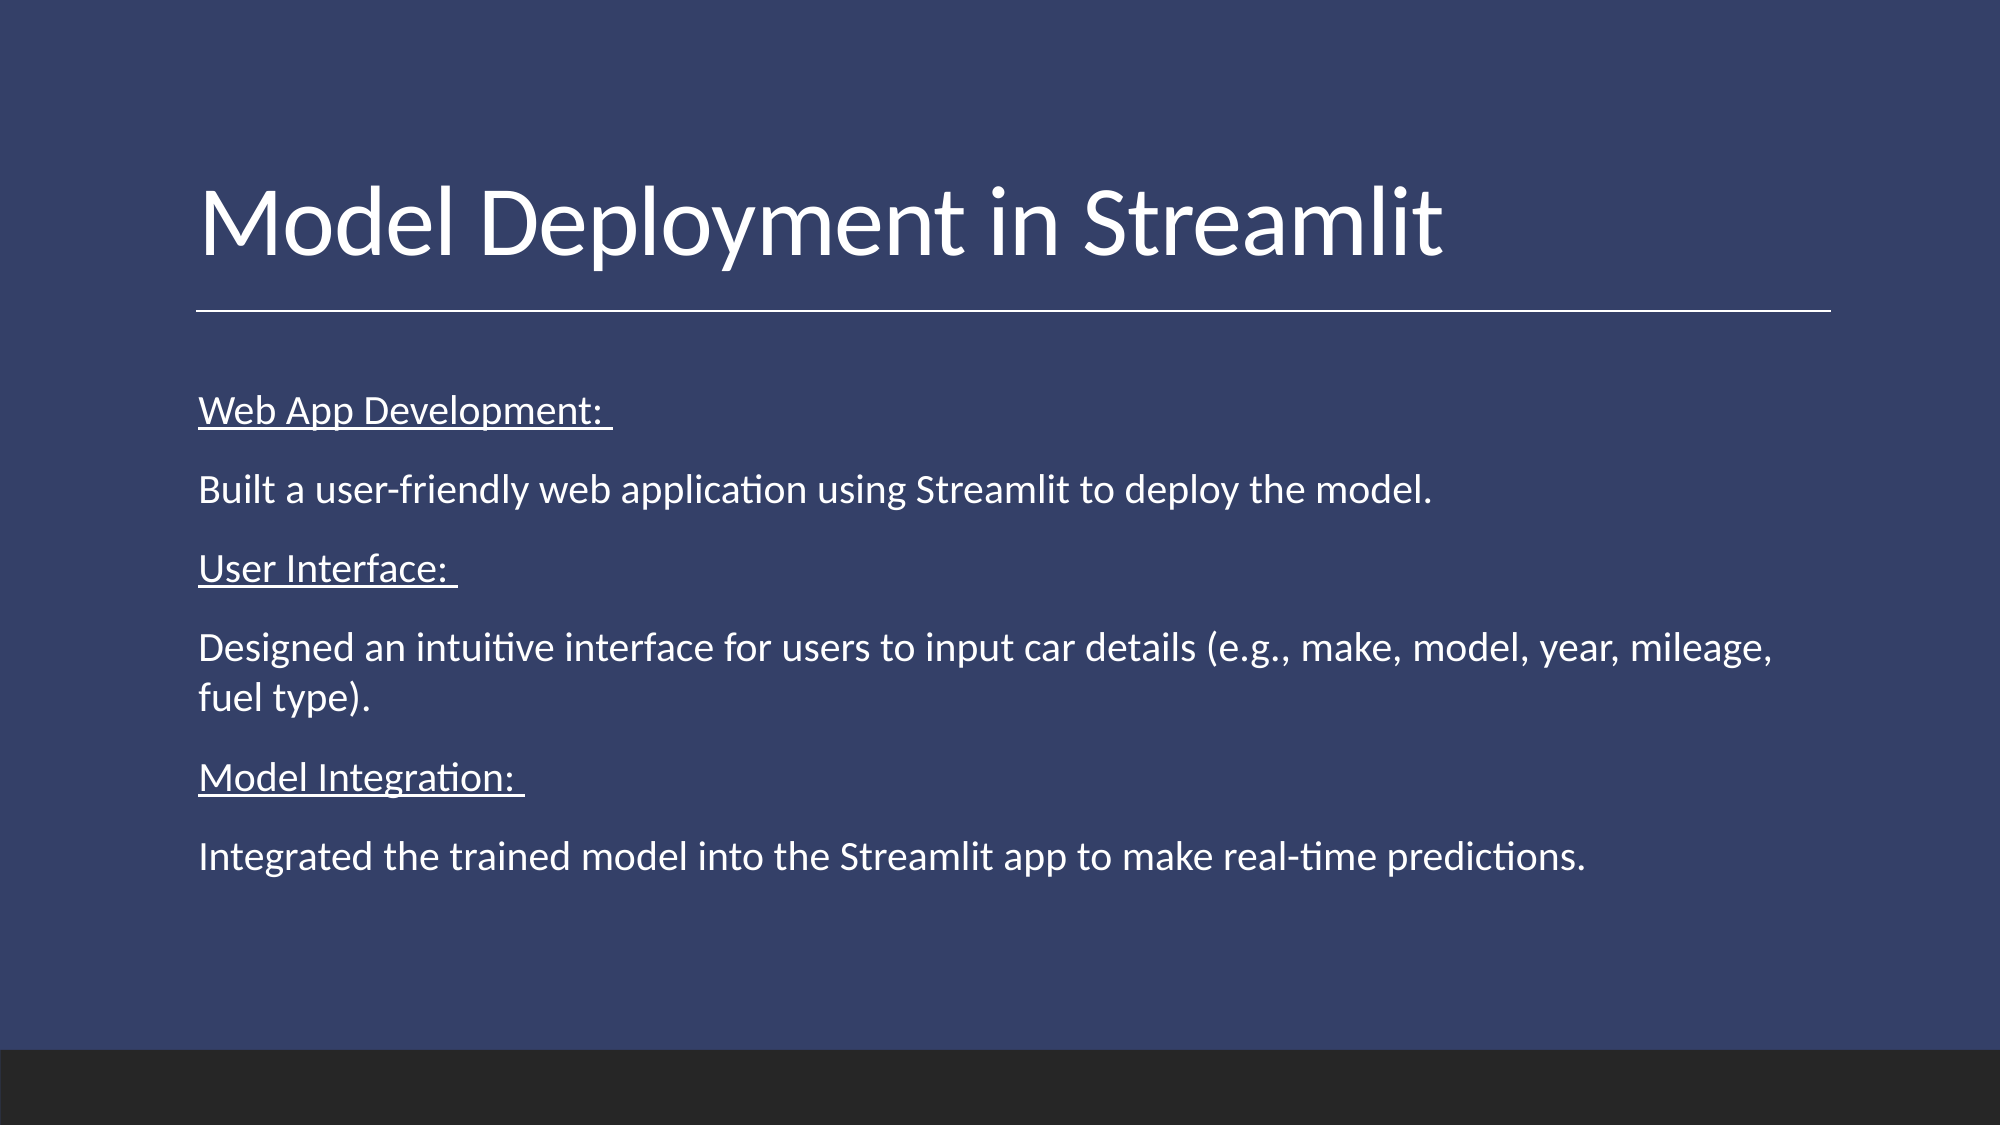

# Model Deployment in Streamlit
Web App Development:
Built a user-friendly web application using Streamlit to deploy the model.
User Interface:
Designed an intuitive interface for users to input car details (e.g., make, model, year, mileage, fuel type).
Model Integration:
Integrated the trained model into the Streamlit app to make real-time predictions.